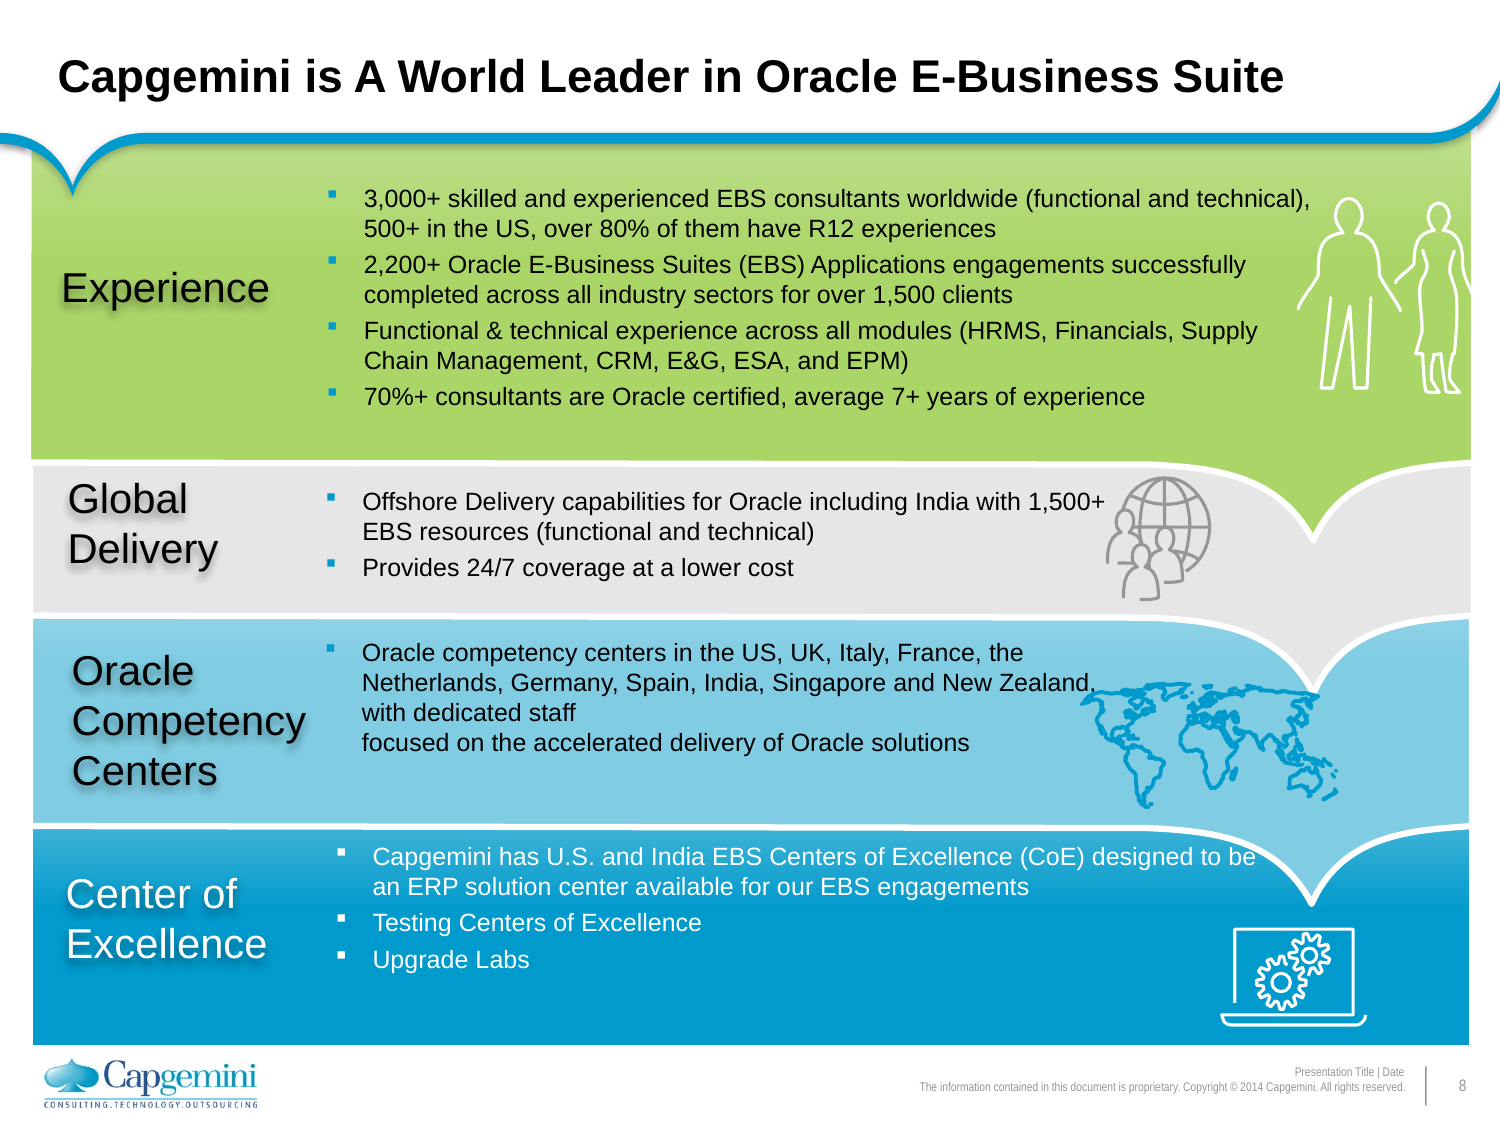

# Capgemini is A World Leader in Oracle E-Business Suite

3,000+ skilled and experienced EBS consultants worldwide (functional and technical), 500+ in the US, over 80% of them have R12 experiences
2,200+ Oracle E-Business Suites (EBS) Applications engagements successfully completed across all industry sectors for over 1,500 clients
Functional & technical experience across all modules (HRMS, Financials, Supply Chain Management, CRM, E&G, ESA, and EPM)
70%+ consultants are Oracle certified, average 7+ years of experience

Experience

Global
Delivery

Offshore Delivery capabilities for Oracle including India with 1,500+ EBS resources (functional and technical)
Provides 24/7 coverage at a lower cost

Oracle competency centers in the US, UK, Italy, France, the Netherlands, Germany, Spain, India, Singapore and New Zealand, with dedicated staff
focused on the accelerated delivery of Oracle solutions
Oracle
Competency
Centers

Capgemini has U.S. and India EBS Centers of Excellence (CoE) designed to be an ERP solution center available for our EBS engagements
Testing Centers of Excellence
Upgrade Labs
Center of
Excellence